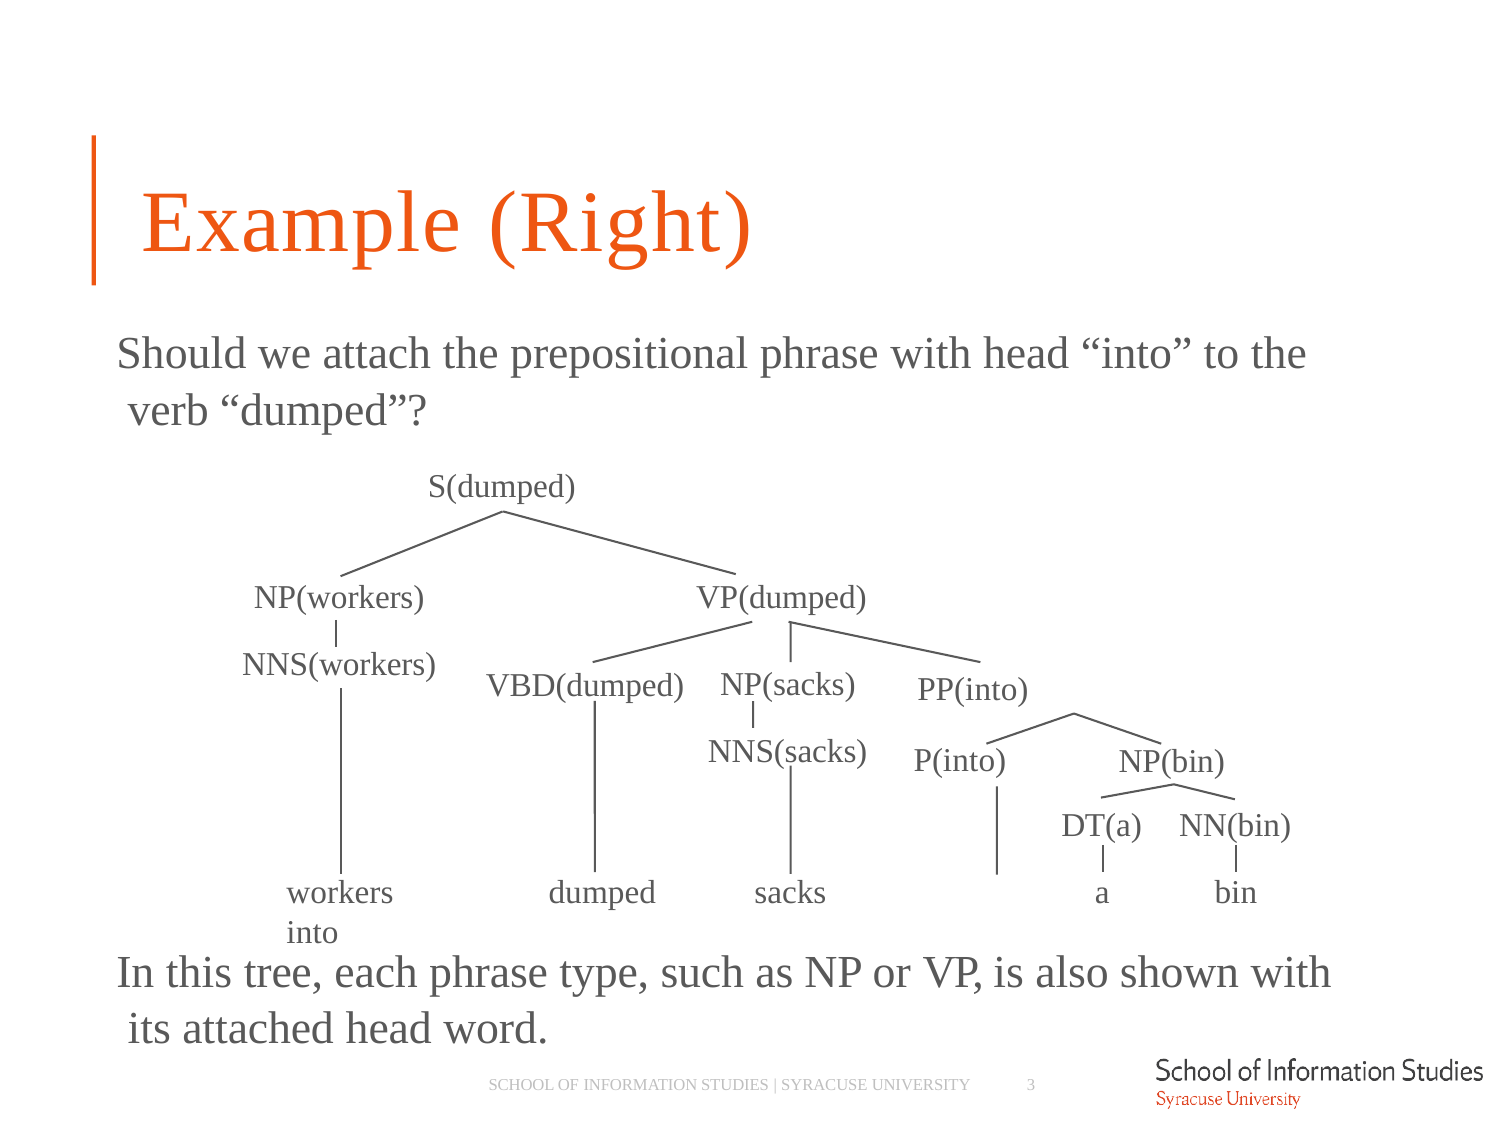

# Example (Right)
Should we attach the prepositional phrase with head “into” to the  verb “dumped”?
S(dumped)

NP(workers)
VP(dumped)

NNS(workers)
NP(sacks)
NNS(sacks)
VBD(dumped)
PP(into)

P(into)
NP(bin)

DT(a)	NN(bin)
a	bin

workers	dumped	sacks	into
In this tree, each phrase type, such as NP or VP, is also shown with  its attached head word.
SCHOOL OF INFORMATION STUDIES | SYRACUSE UNIVERSITY
3